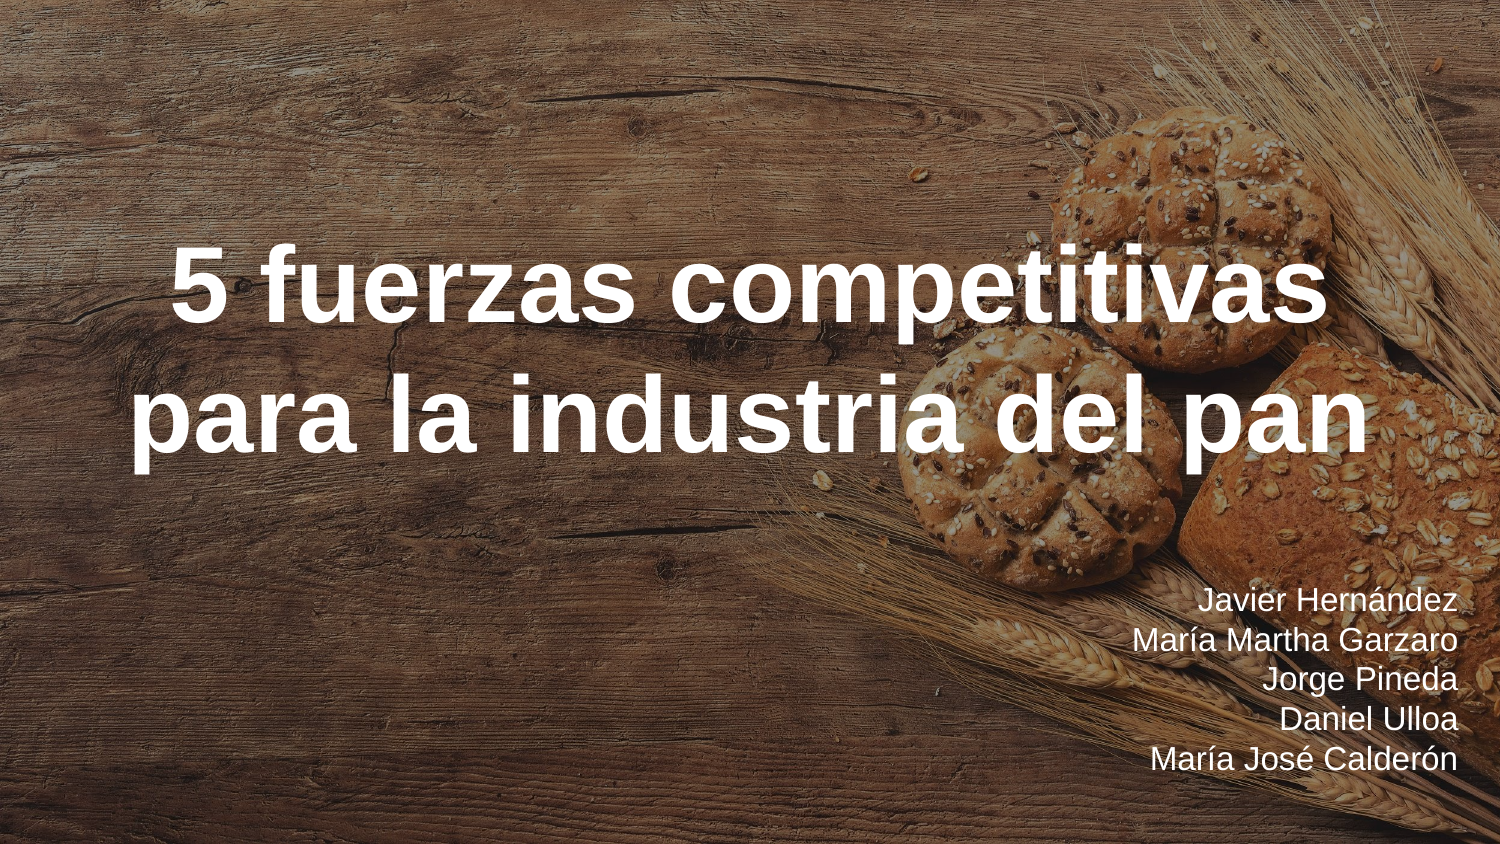

# 5 fuerzas competitivas para la industria del pan
Javier Hernández
María Martha Garzaro
Jorge Pineda
Daniel Ulloa
María José Calderón